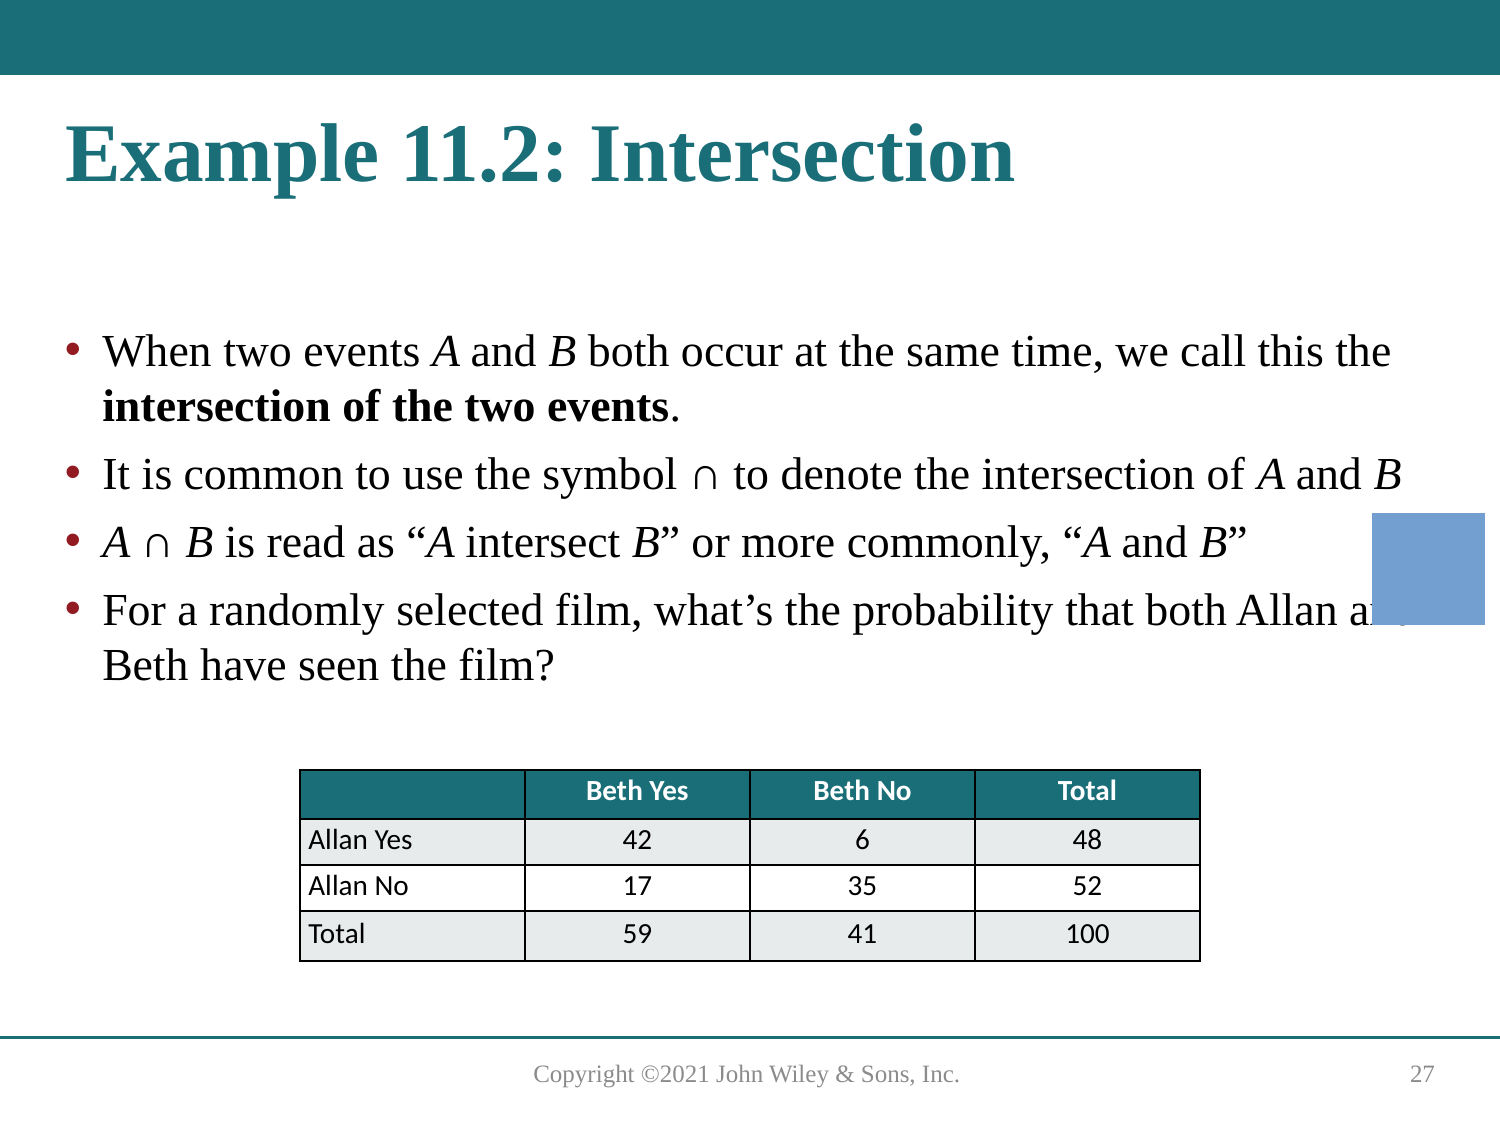

# Example 11.2: Intersection
When two events A and B both occur at the same time, we call this the intersection of the two events.
It is common to use the symbol ∩ to denote the intersection of A and B
A ∩ B is read as “A intersect B” or more commonly, “A and B”
For a randomly selected film, what’s the probability that both Allan and Beth have seen the film?

|  | Beth Yes | Beth No | Total |
| --- | --- | --- | --- |
| Allan Yes | 42 | 6 | 48 |
| Allan No | 17 | 35 | 52 |
| Total | 59 | 41 | 100 |